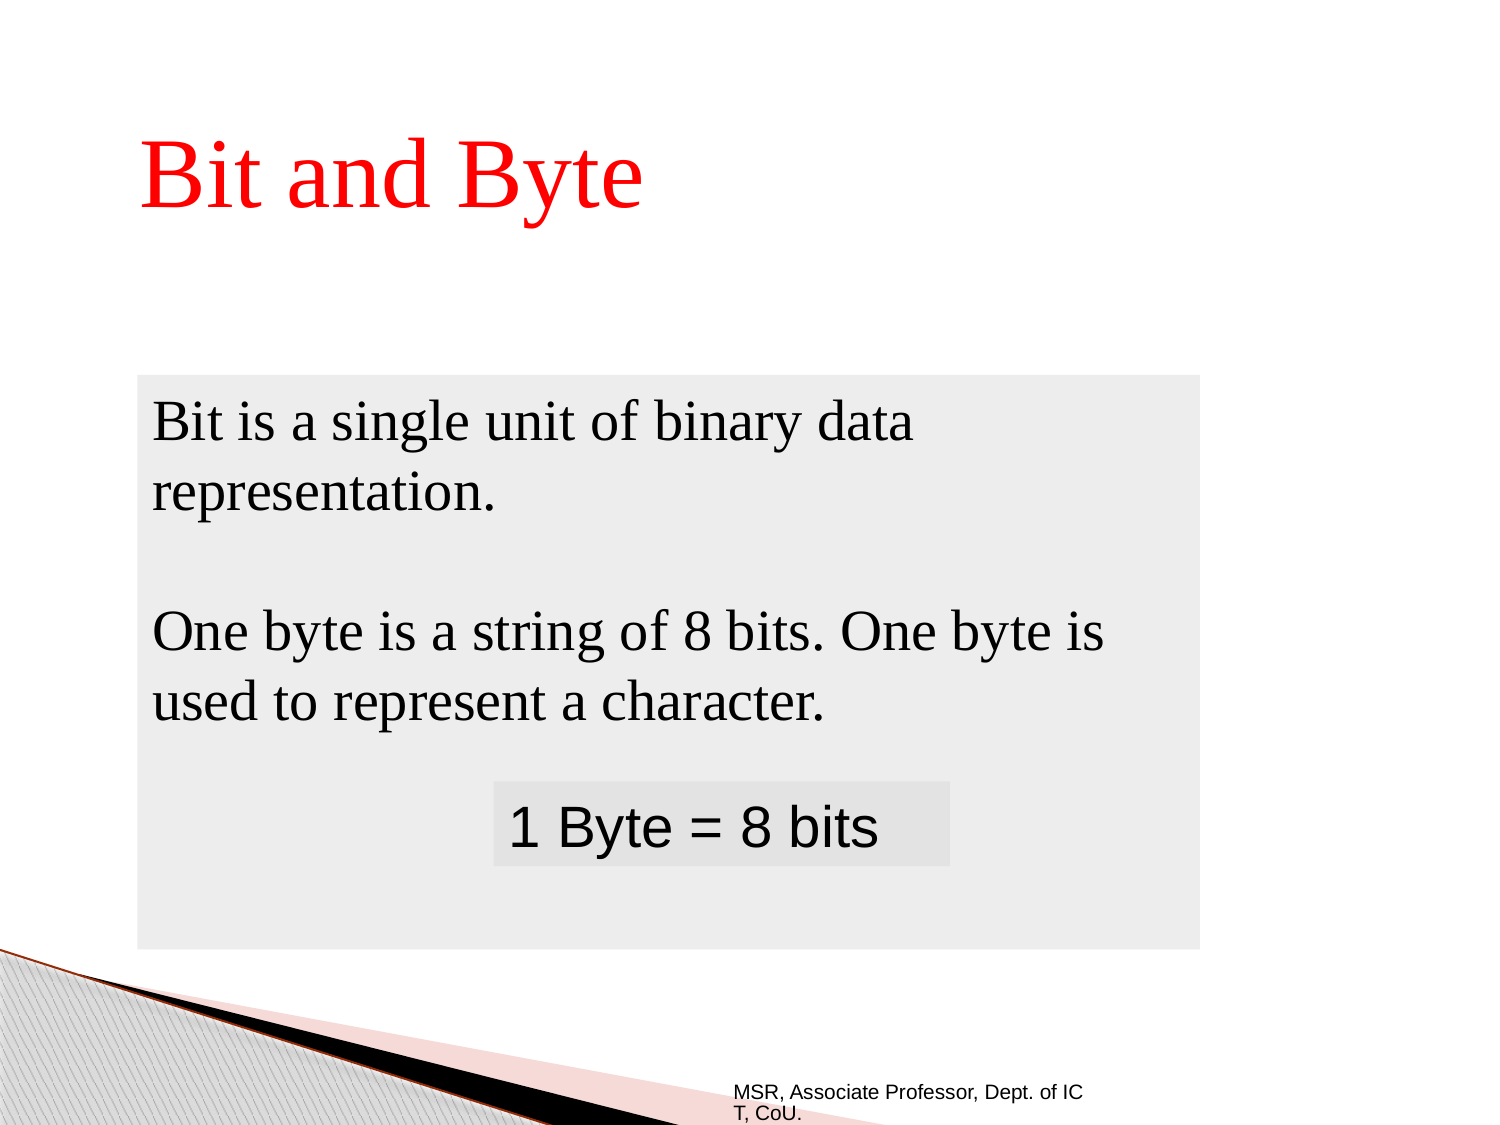

Bit and Byte
Bit is a single unit of binary data representation.

One byte is a string of 8 bits. One byte is used to represent a character.

1 Byte = 8 bits
MSR, Associate Professor, Dept. of ICT, CoU.